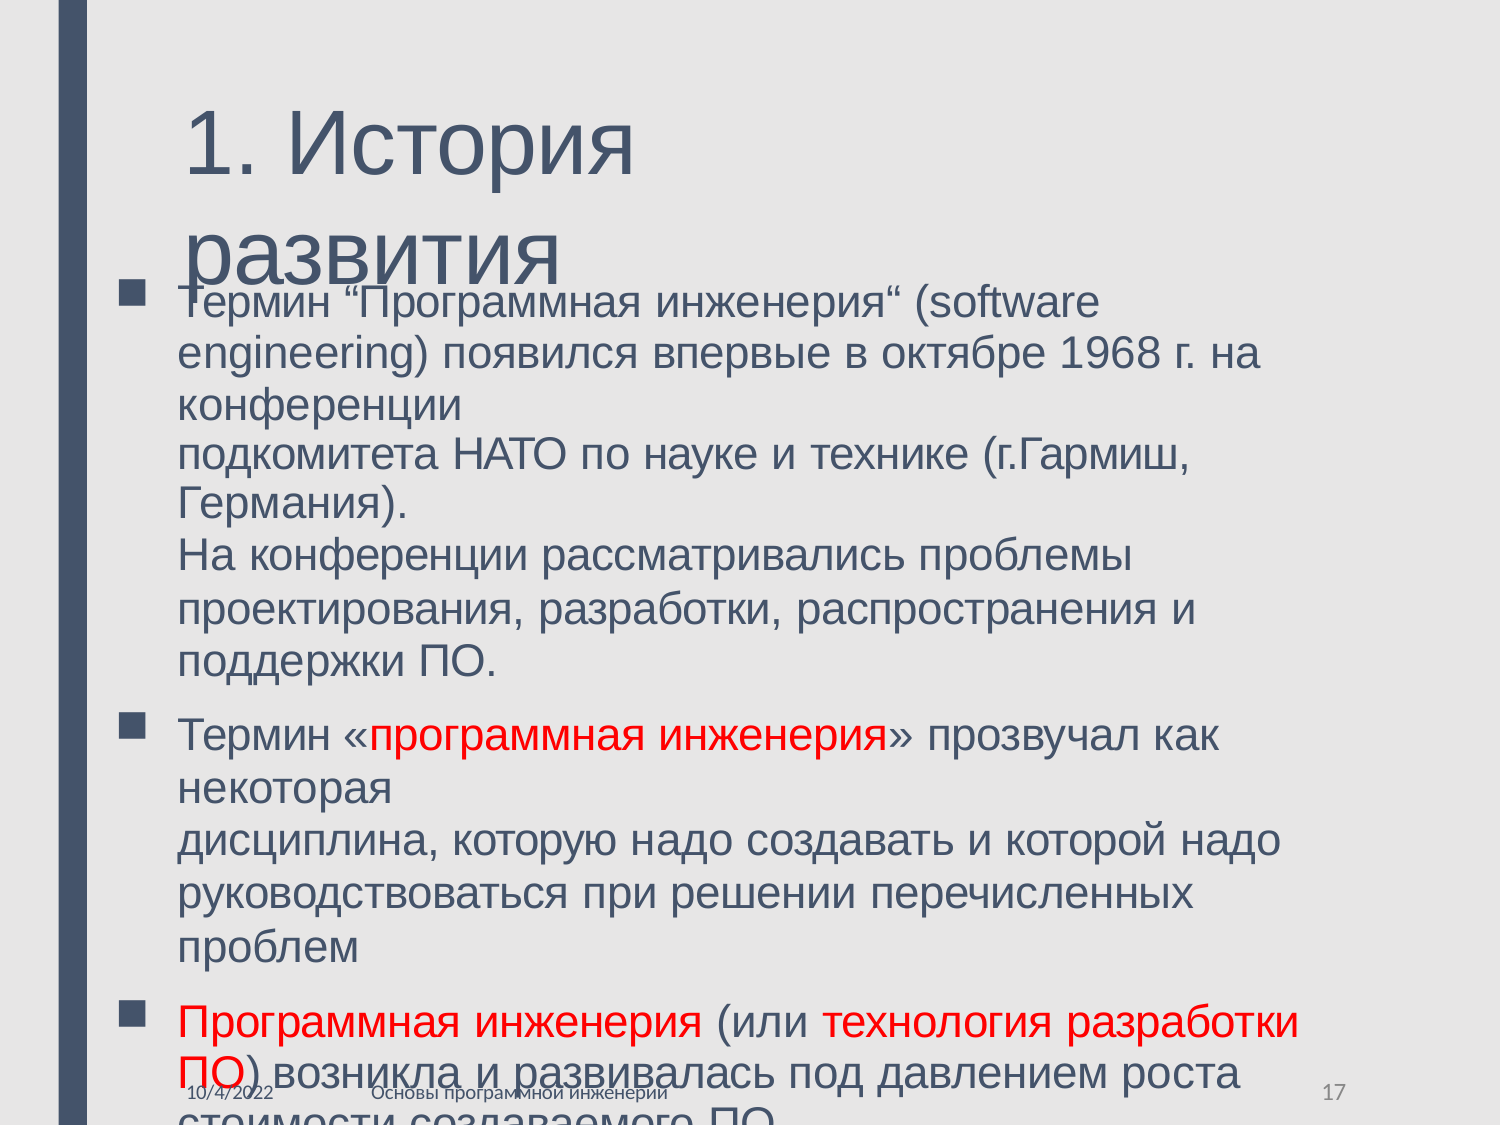

# 1. История развития
Термин “Программная инженерия“ (software engineering) появился впервые в октябре 1968 г. на конференции
подкомитета НАТО по науке и технике (г.Гармиш, Германия).
На конференции рассматривались проблемы
проектирования, разработки, распространения и поддержки ПО.
Термин «программная инженерия» прозвучал как некоторая
дисциплина, которую надо создавать и которой надо
руководствоваться при решении перечисленных проблем
Программная инженерия (или технология разработки ПО) возникла и развивалась под давлением роста стоимости создаваемого ПО.
17
10/4/2022
Основы программной инженерии